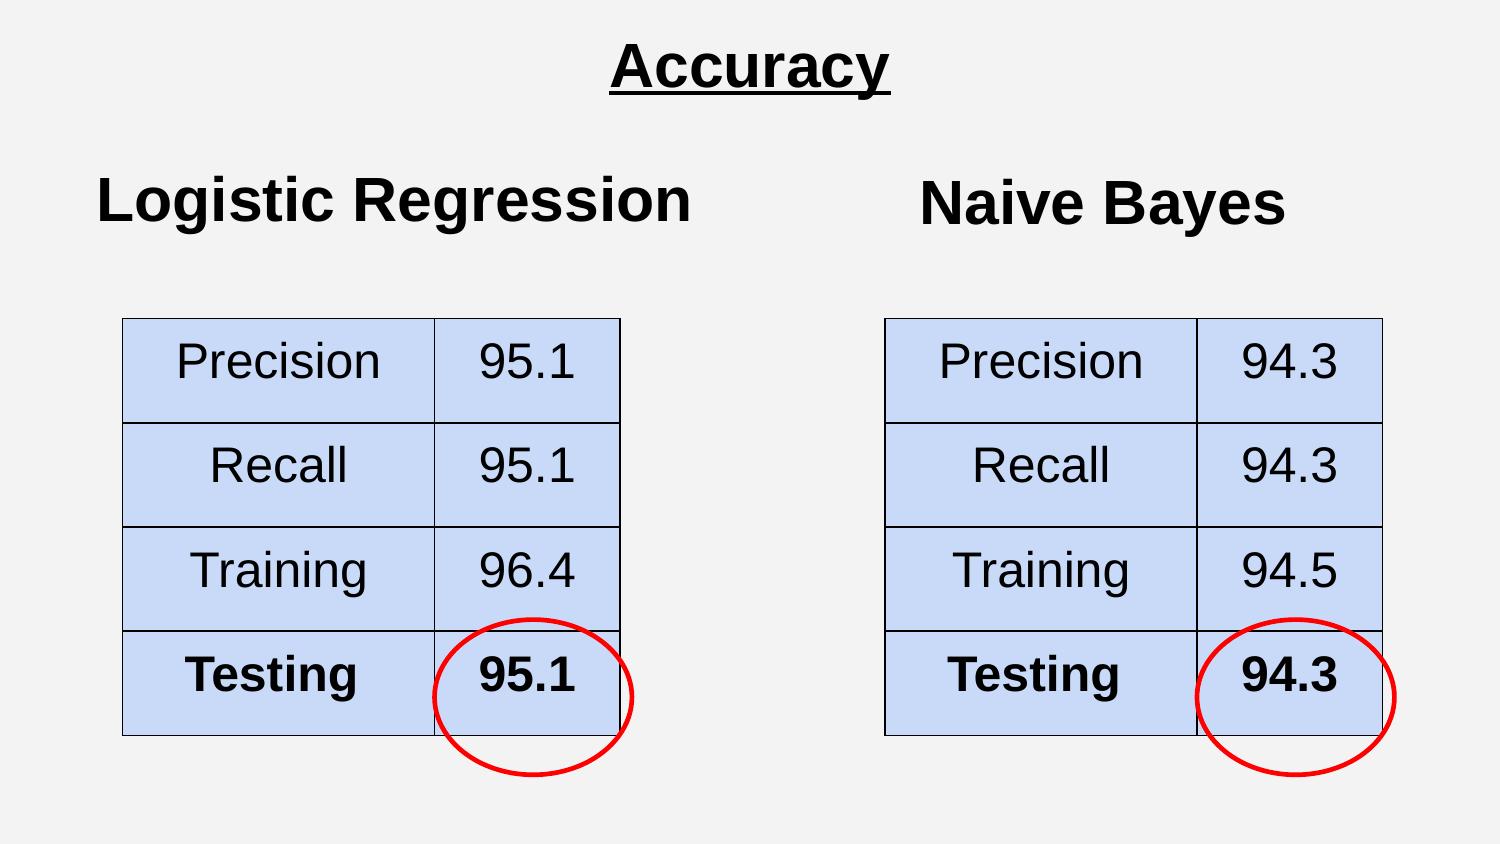

Accuracy
# Logistic Regression
Naive Bayes
| Precision | 95.1 |
| --- | --- |
| Recall | 95.1 |
| Training | 96.4 |
| Testing | 95.1 |
| Precision | 94.3 |
| --- | --- |
| Recall | 94.3 |
| Training | 94.5 |
| Testing | 94.3 |